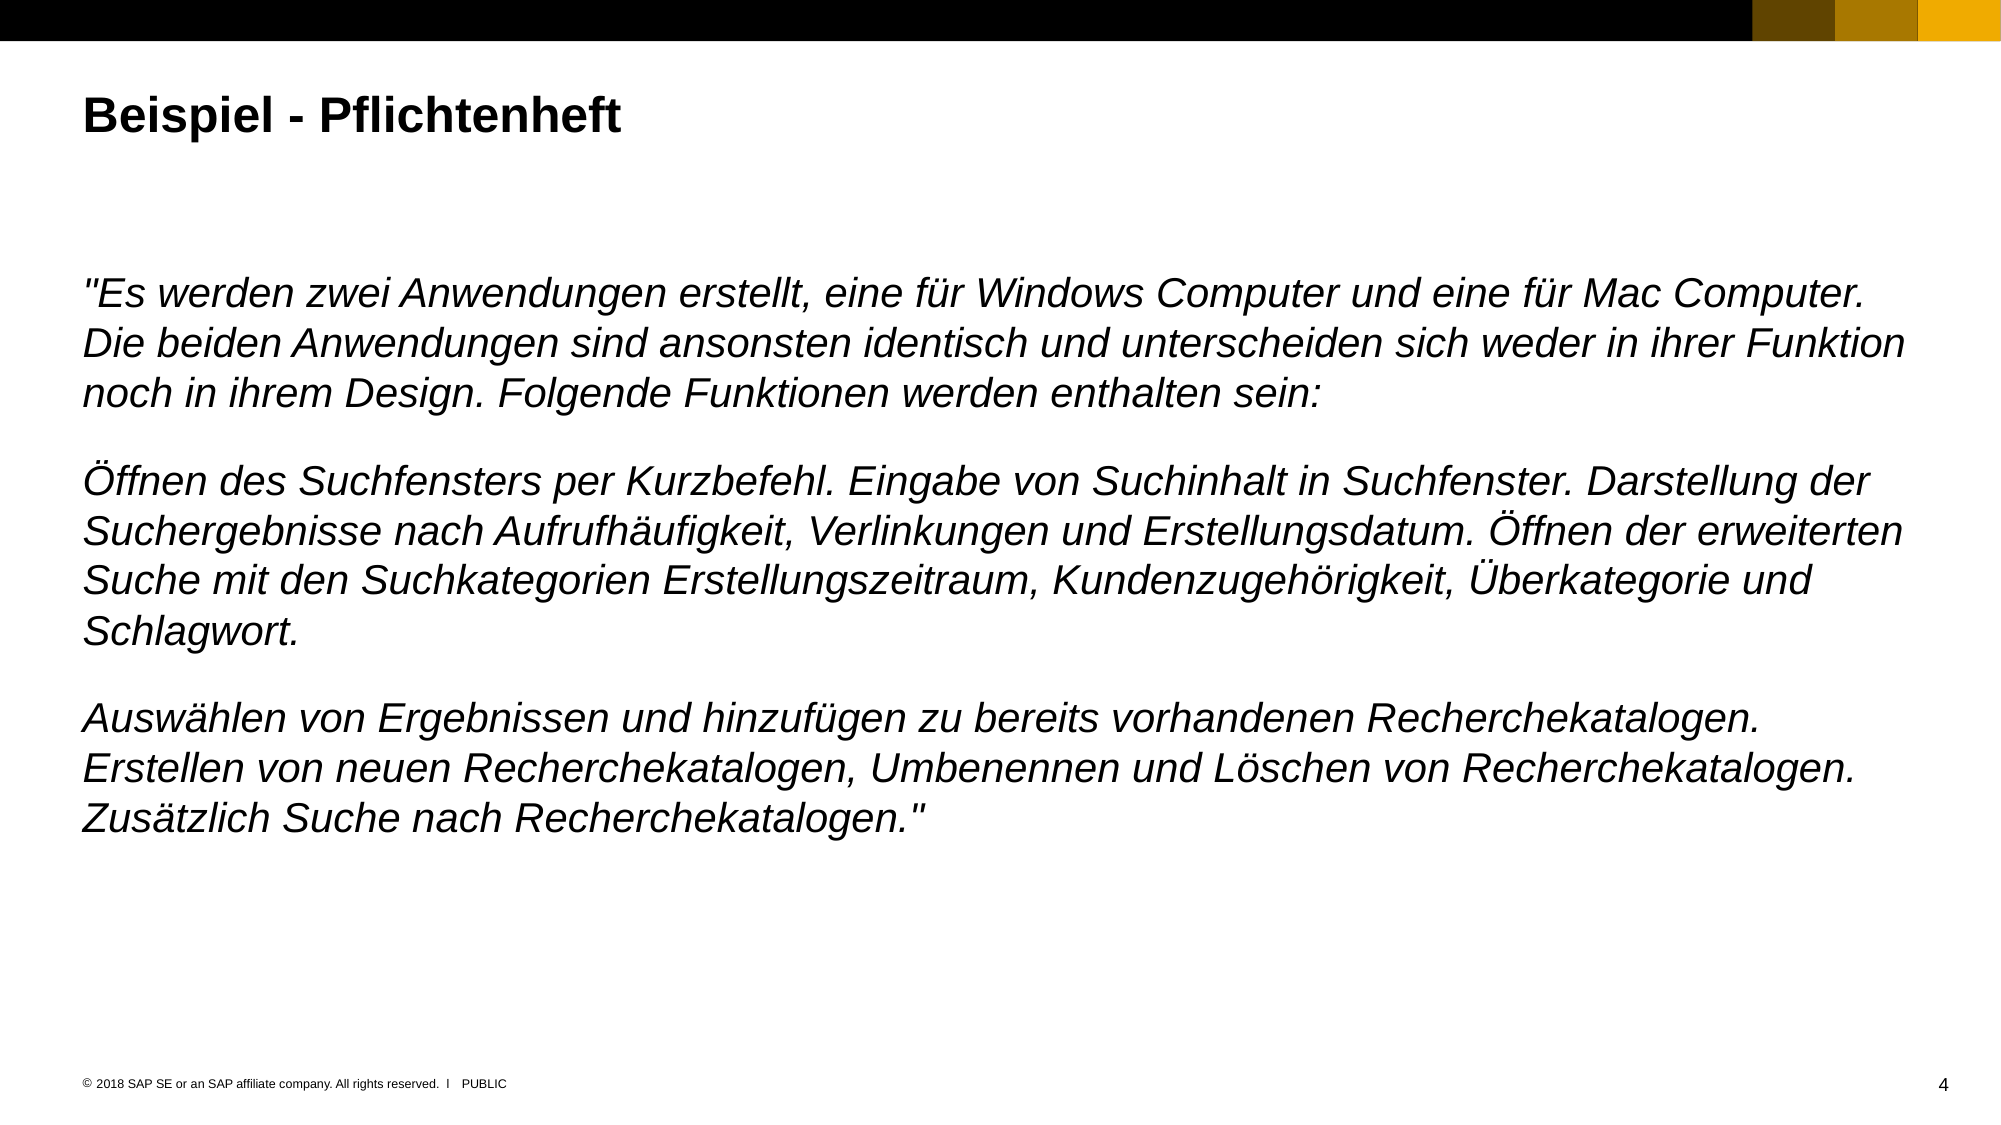

# Beispiel - Pflichtenheft
"Es werden zwei Anwendungen erstellt, eine für Windows Computer und eine für Mac Computer. Die beiden Anwendungen sind ansonsten identisch und unterscheiden sich weder in ihrer Funktion noch in ihrem Design. Folgende Funktionen werden enthalten sein:
Öffnen des Suchfensters per Kurzbefehl. Eingabe von Suchinhalt in Suchfenster. Darstellung der Suchergebnisse nach Aufrufhäufigkeit, Verlinkungen und Erstellungsdatum. Öffnen der erweiterten Suche mit den Suchkategorien Erstellungszeitraum, Kundenzugehörigkeit, Überkategorie und Schlagwort.
Auswählen von Ergebnissen und hinzufügen zu bereits vorhandenen Recherchekatalogen. Erstellen von neuen Recherchekatalogen, Umbenennen und Löschen von Recherchekatalogen. Zusätzlich Suche nach Recherchekatalogen."